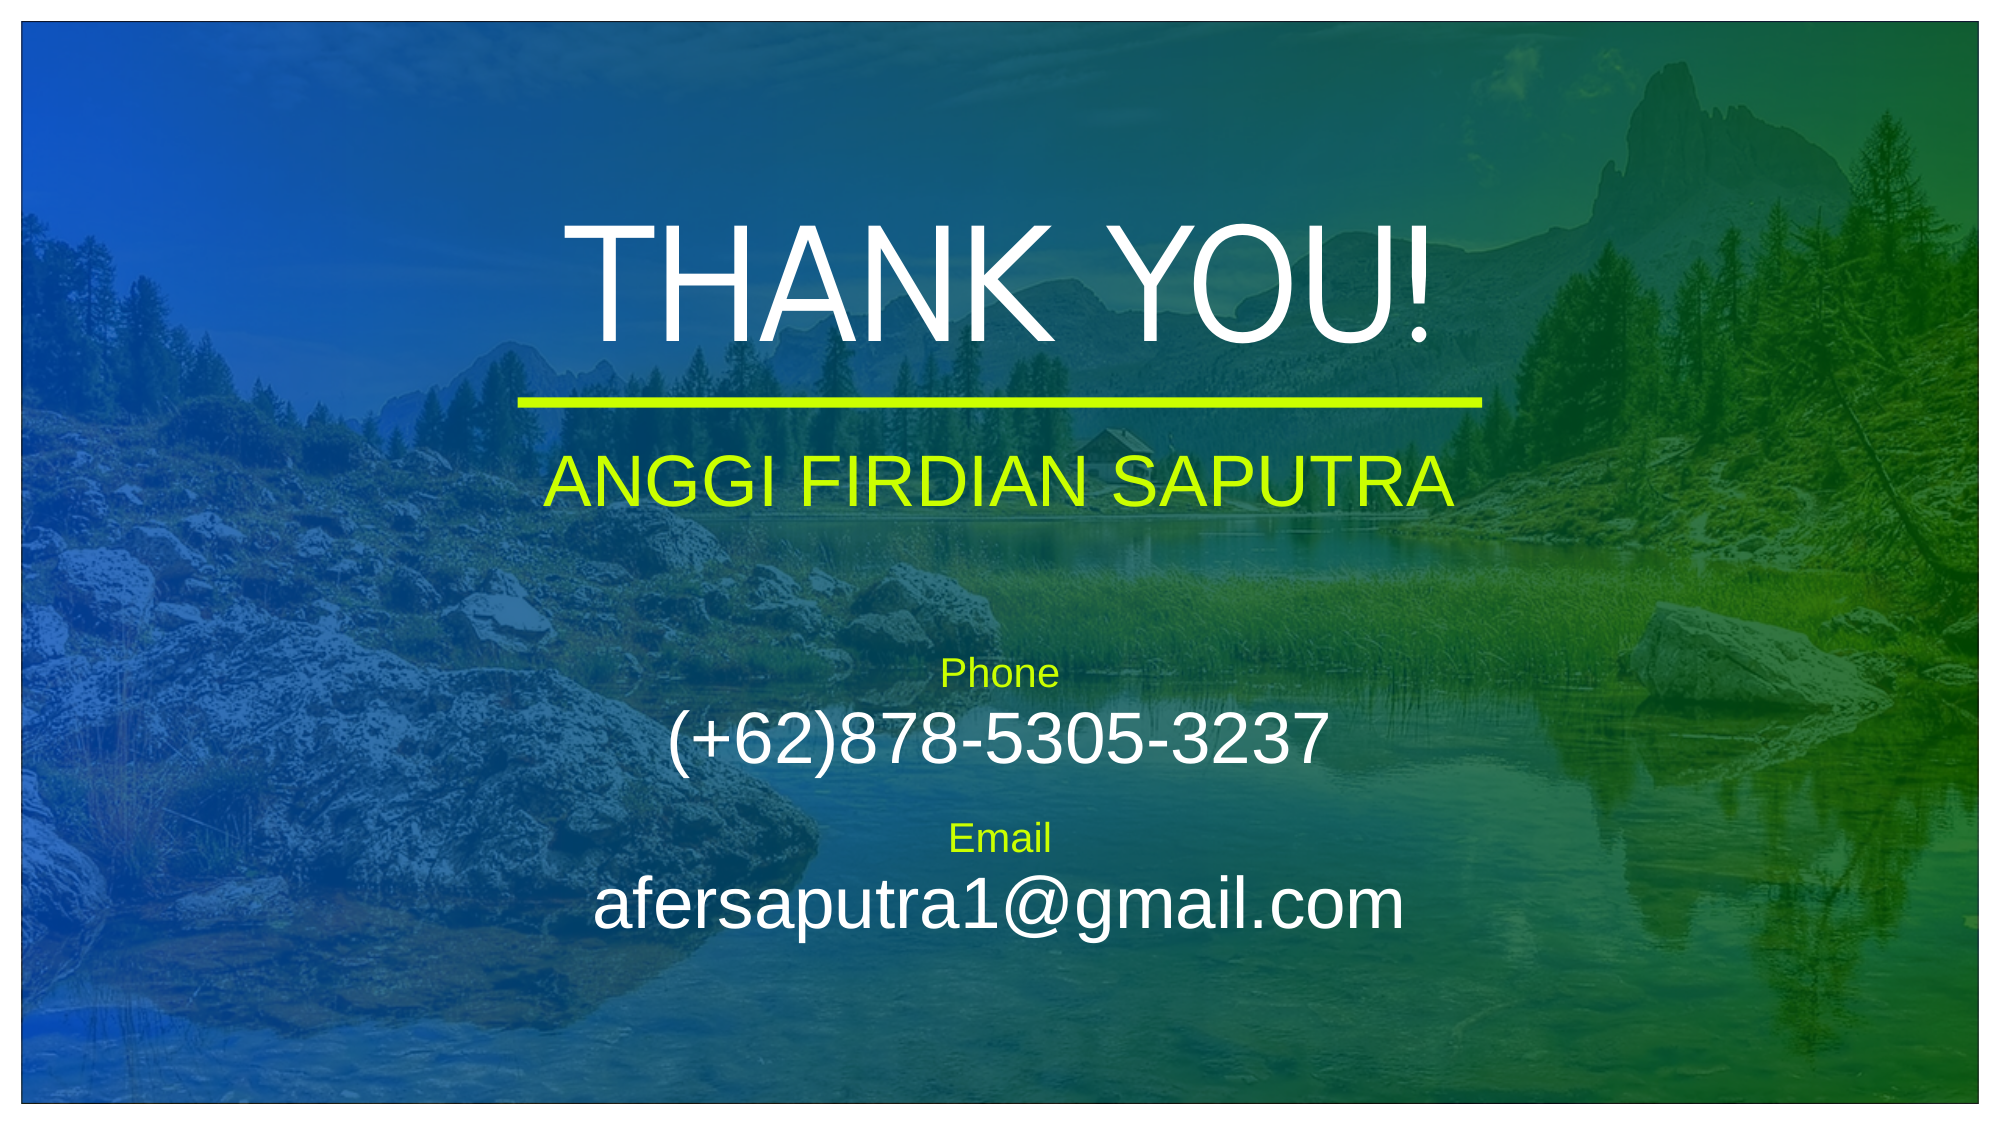

# THANK YOU!
ANGGI FIRDIAN SAPUTRA
Phone
(+62)878-5305-3237
Email
afersaputra1@gmail.com